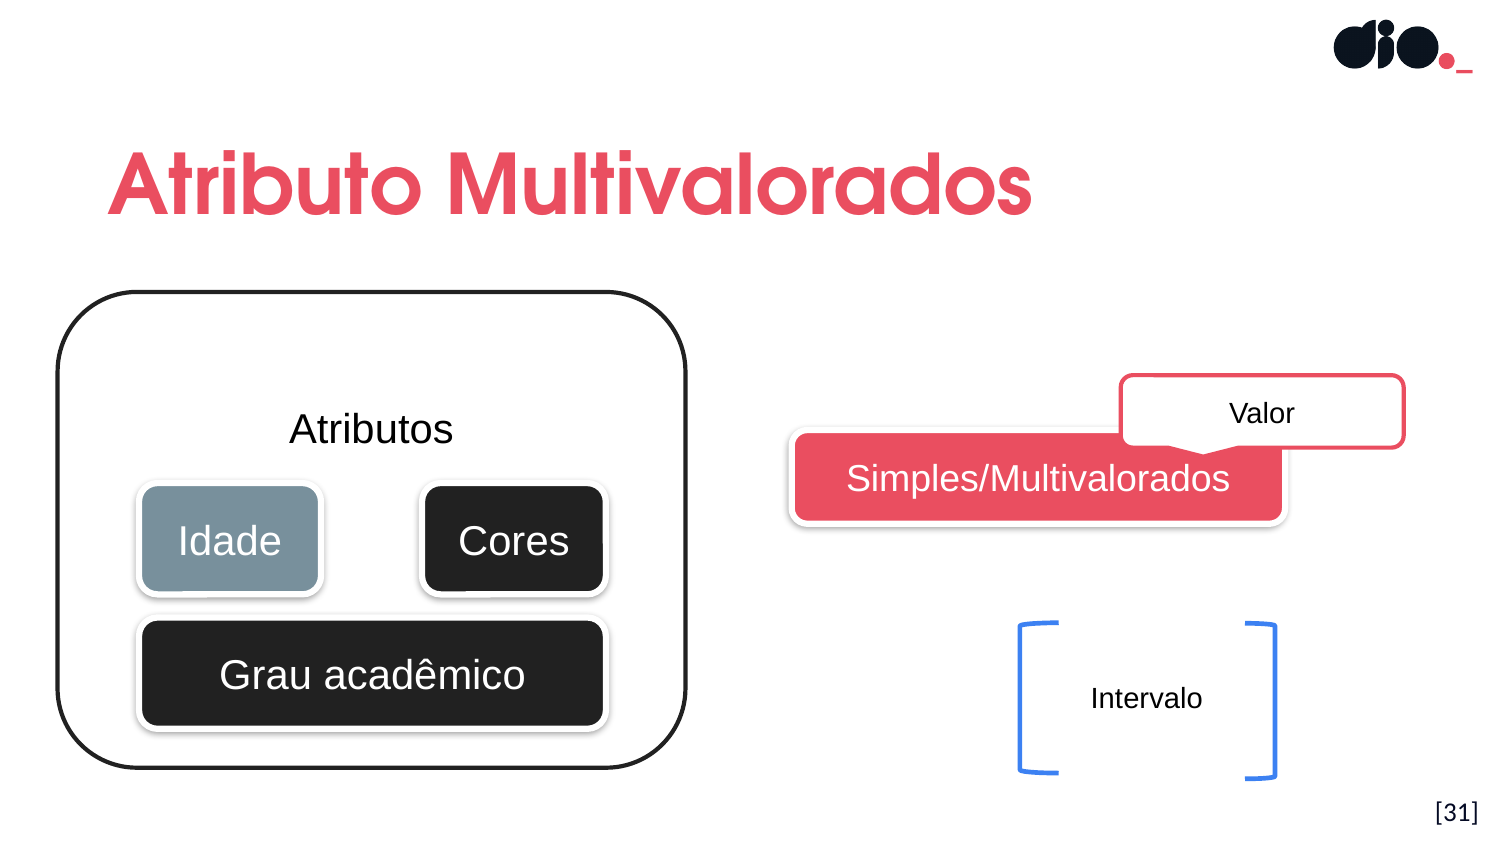

Atributo Multivalorados
Atributos

Valor
Simples/Multivalorados
Idade
Cores
Grau acadêmico

Intervalo
[31]